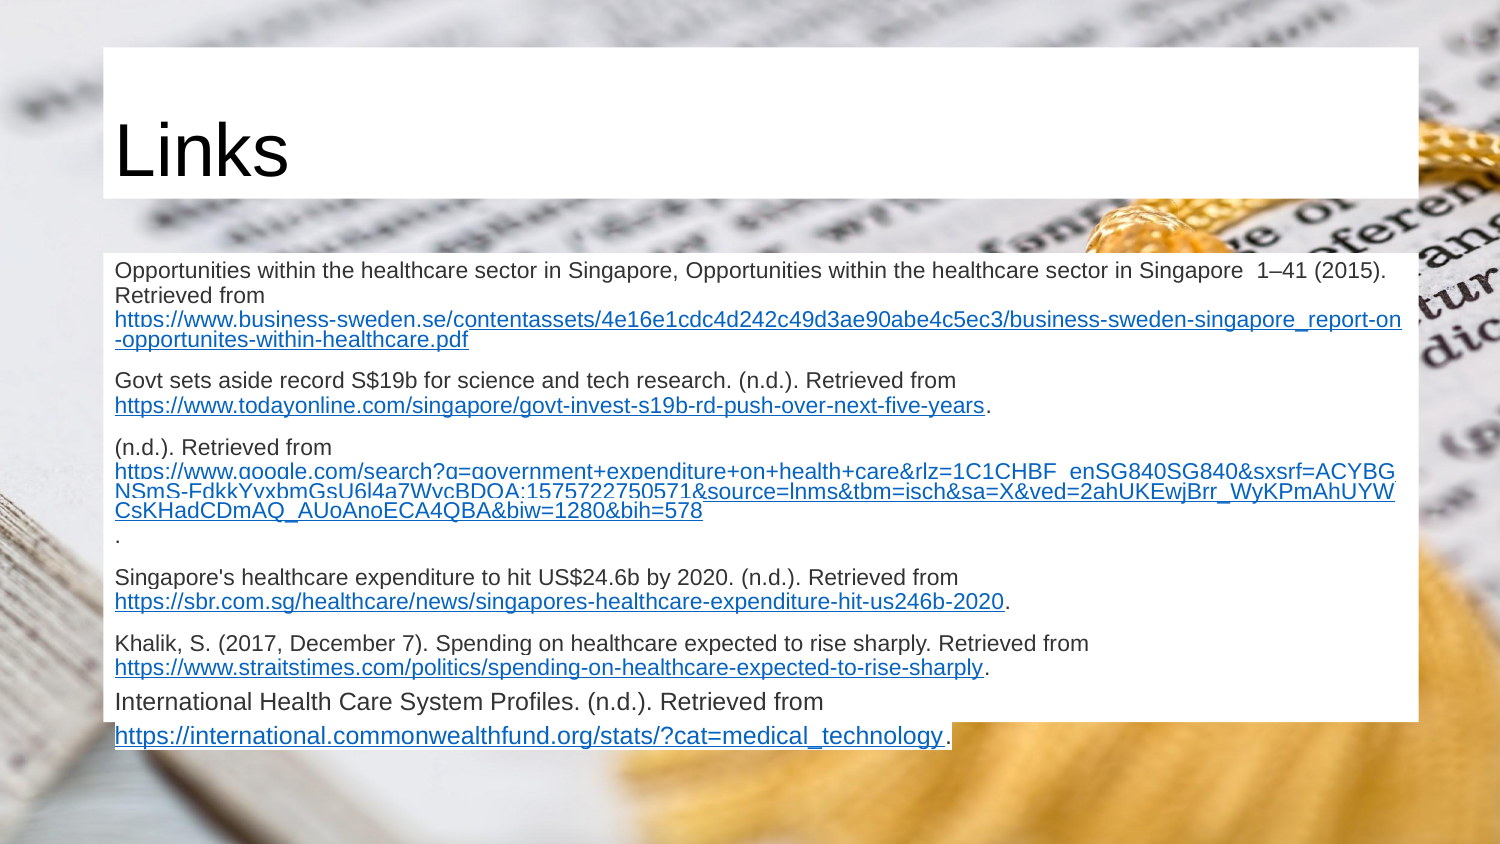

# Links
Opportunities within the healthcare sector in Singapore, Opportunities within the healthcare sector in Singapore  1–41 (2015). Retrieved from https://www.business-sweden.se/contentassets/4e16e1cdc4d242c49d3ae90abe4c5ec3/business-sweden-singapore_report-on-opportunites-within-healthcare.pdf
Govt sets aside record S$19b for science and tech research. (n.d.). Retrieved from https://www.todayonline.com/singapore/govt-invest-s19b-rd-push-over-next-five-years.
(n.d.). Retrieved from https://www.google.com/search?q=government+expenditure+on+health+care&rlz=1C1CHBF_enSG840SG840&sxsrf=ACYBGNSmS-FdkkYyxbmGsU6l4a7WycBDOA:1575722750571&source=lnms&tbm=isch&sa=X&ved=2ahUKEwjBrr_WyKPmAhUYWCsKHadCDmAQ_AUoAnoECA4QBA&biw=1280&bih=578.
Singapore's healthcare expenditure to hit US$24.6b by 2020. (n.d.). Retrieved from https://sbr.com.sg/healthcare/news/singapores-healthcare-expenditure-hit-us246b-2020.
Khalik, S. (2017, December 7). Spending on healthcare expected to rise sharply. Retrieved from https://www.straitstimes.com/politics/spending-on-healthcare-expected-to-rise-sharply.
International Health Care System Profiles. (n.d.). Retrieved from https://international.commonwealthfund.org/stats/?cat=medical_technology.